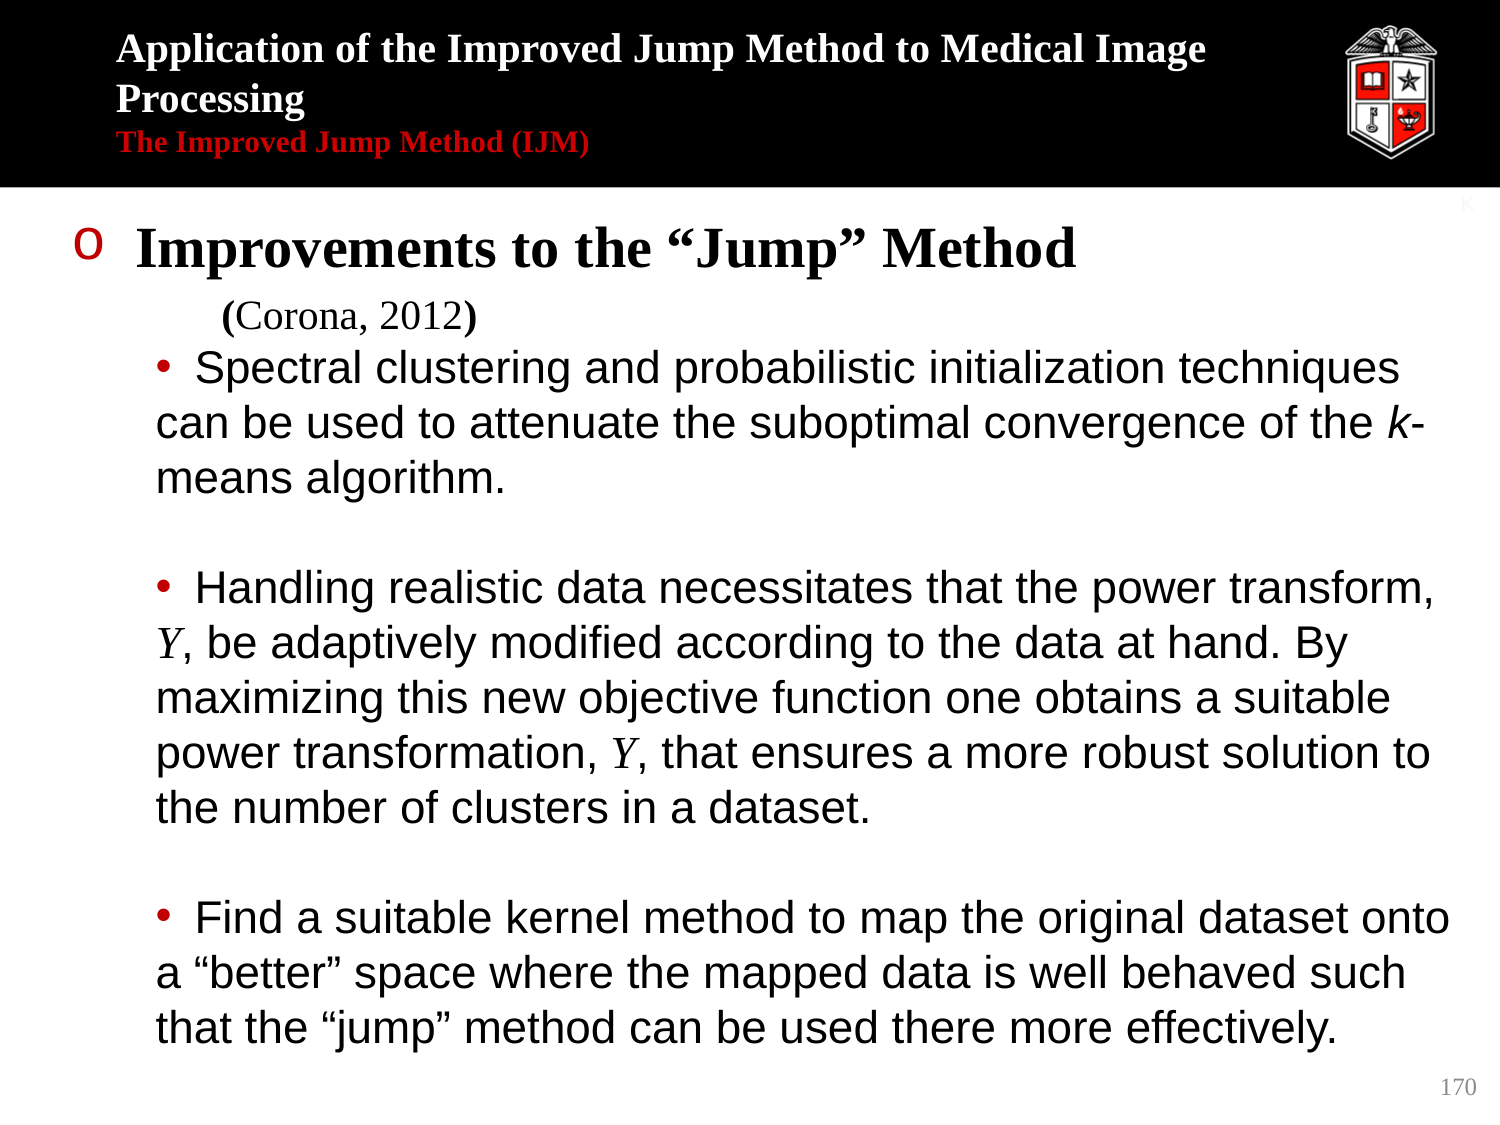

# Application of the Improved Jump Method to Medical Image Processing The Improved Jump Method (IJM)
K
  Improvements to the “Jump” Method
	(Corona, 2012)
  Spectral clustering and probabilistic initialization techniques can be used to attenuate the suboptimal convergence of the k-means algorithm.

  Handling realistic data necessitates that the power transform, Y, be adaptively modified according to the data at hand. By maximizing this new objective function one obtains a suitable power transformation, Y, that ensures a more robust solution to the number of clusters in a dataset.

  Find a suitable kernel method to map the original dataset onto a “better” space where the mapped data is well behaved such that the “jump” method can be used there more effectively.

170